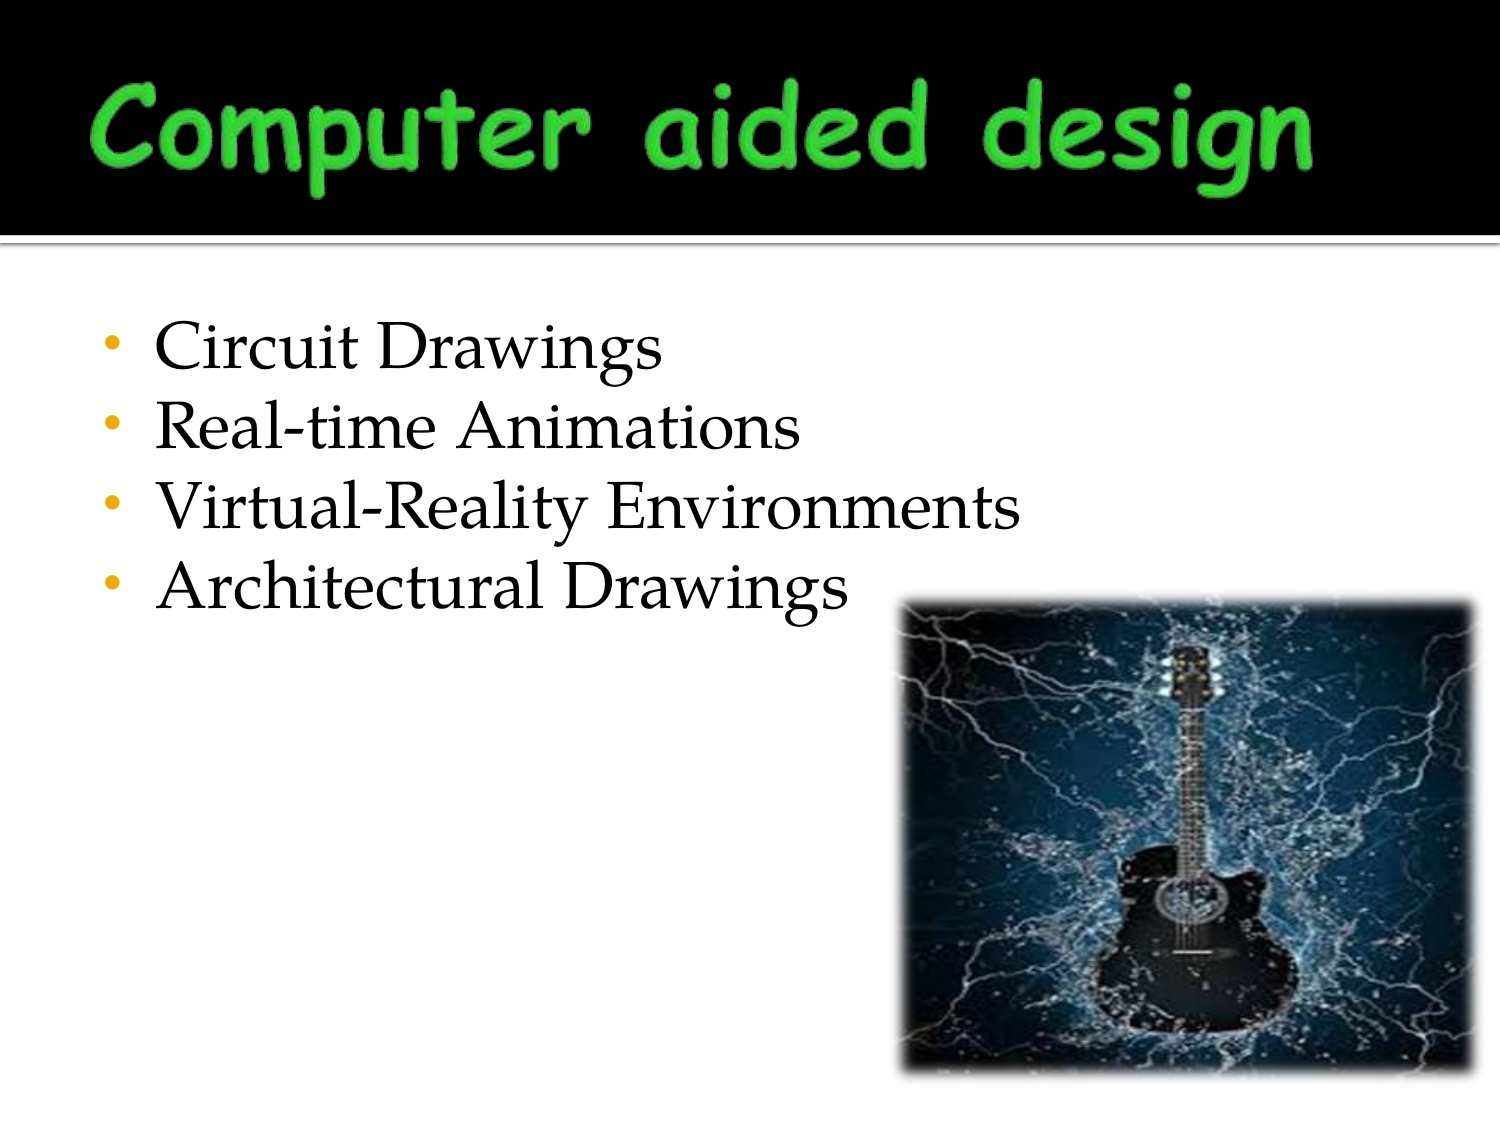

Circuit Drawings
Real-time Animations
Virtual-Reality Environments
Architectural Drawings